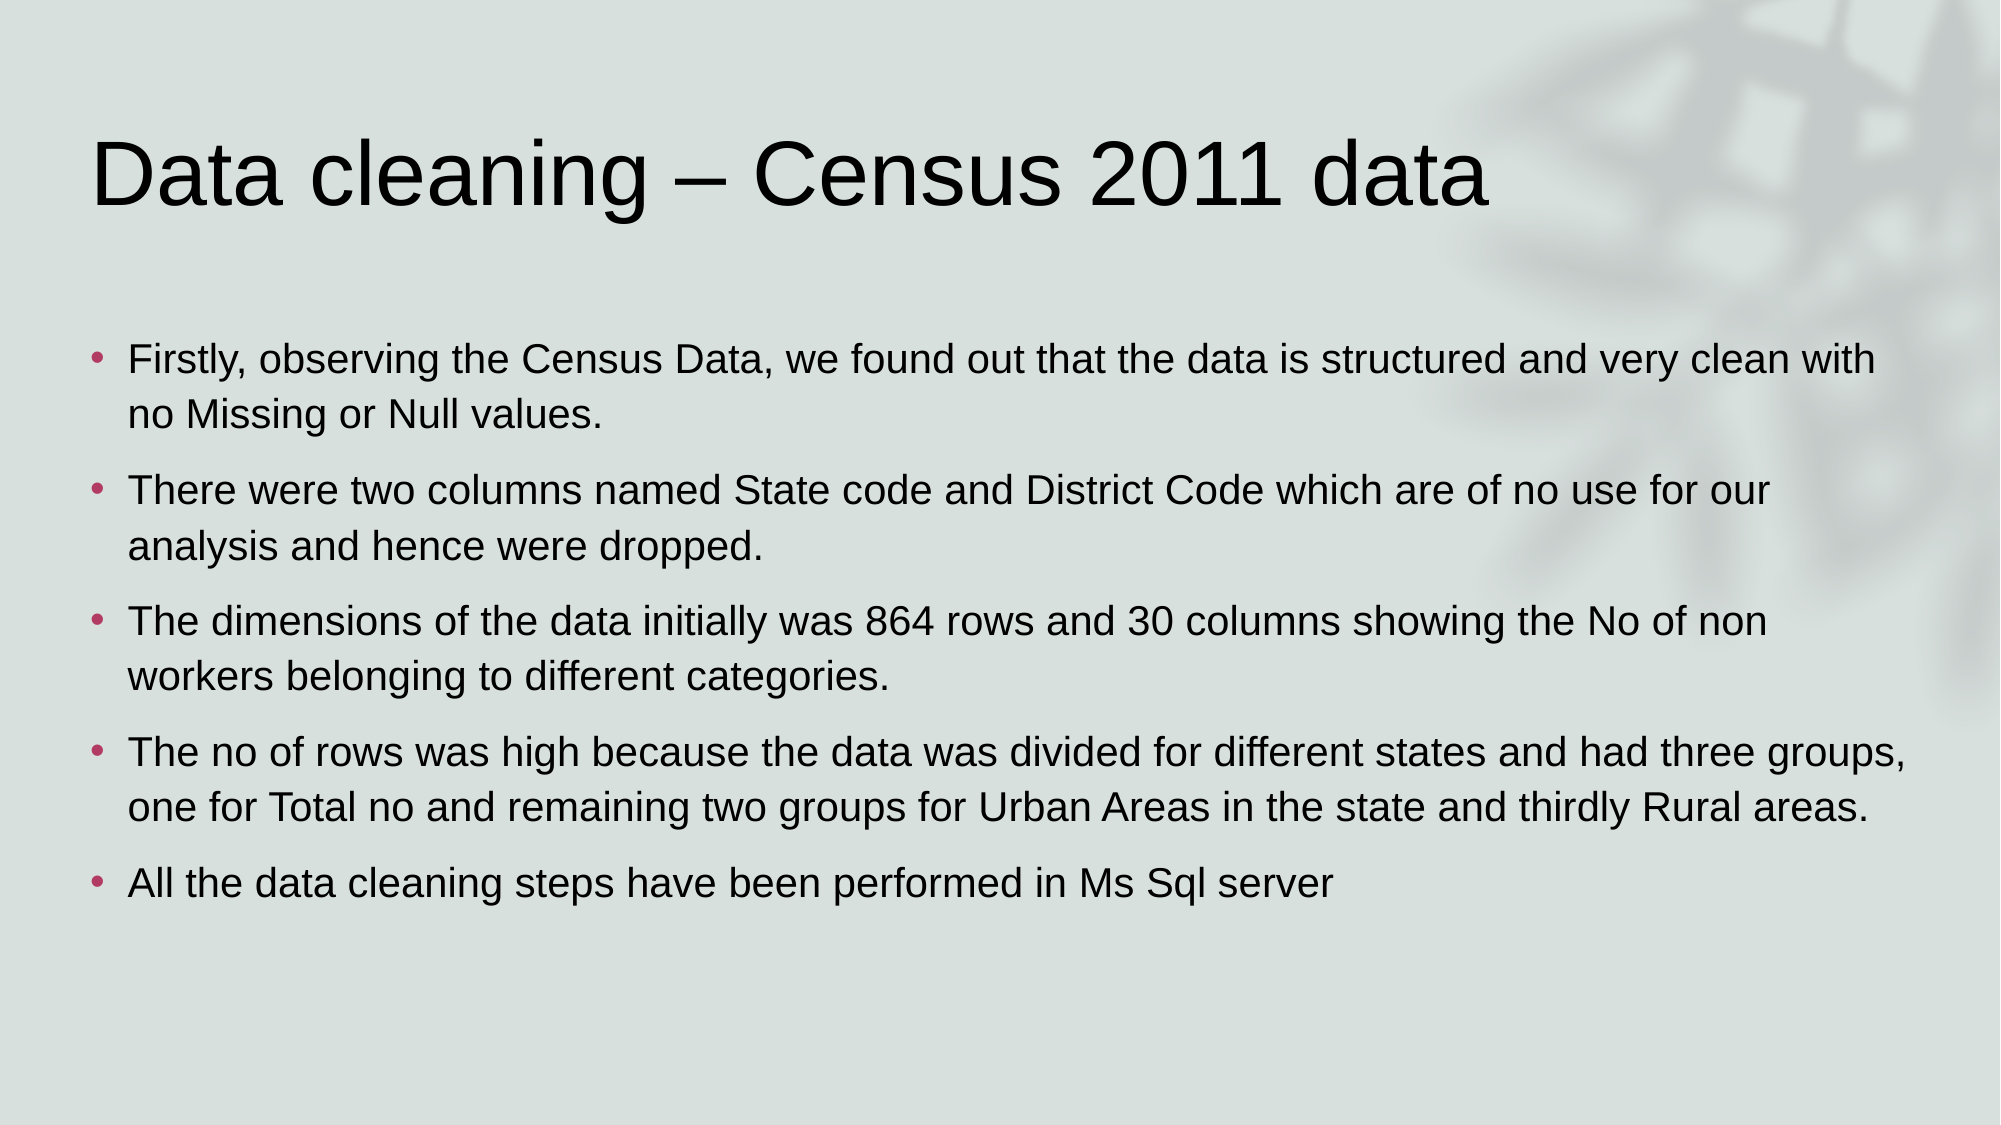

# Data cleaning – Census 2011 data
Firstly, observing the Census Data, we found out that the data is structured and very clean with no Missing or Null values.
There were two columns named State code and District Code which are of no use for our analysis and hence were dropped.
The dimensions of the data initially was 864 rows and 30 columns showing the No of non workers belonging to different categories.
The no of rows was high because the data was divided for different states and had three groups, one for Total no and remaining two groups for Urban Areas in the state and thirdly Rural areas.
All the data cleaning steps have been performed in Ms Sql server